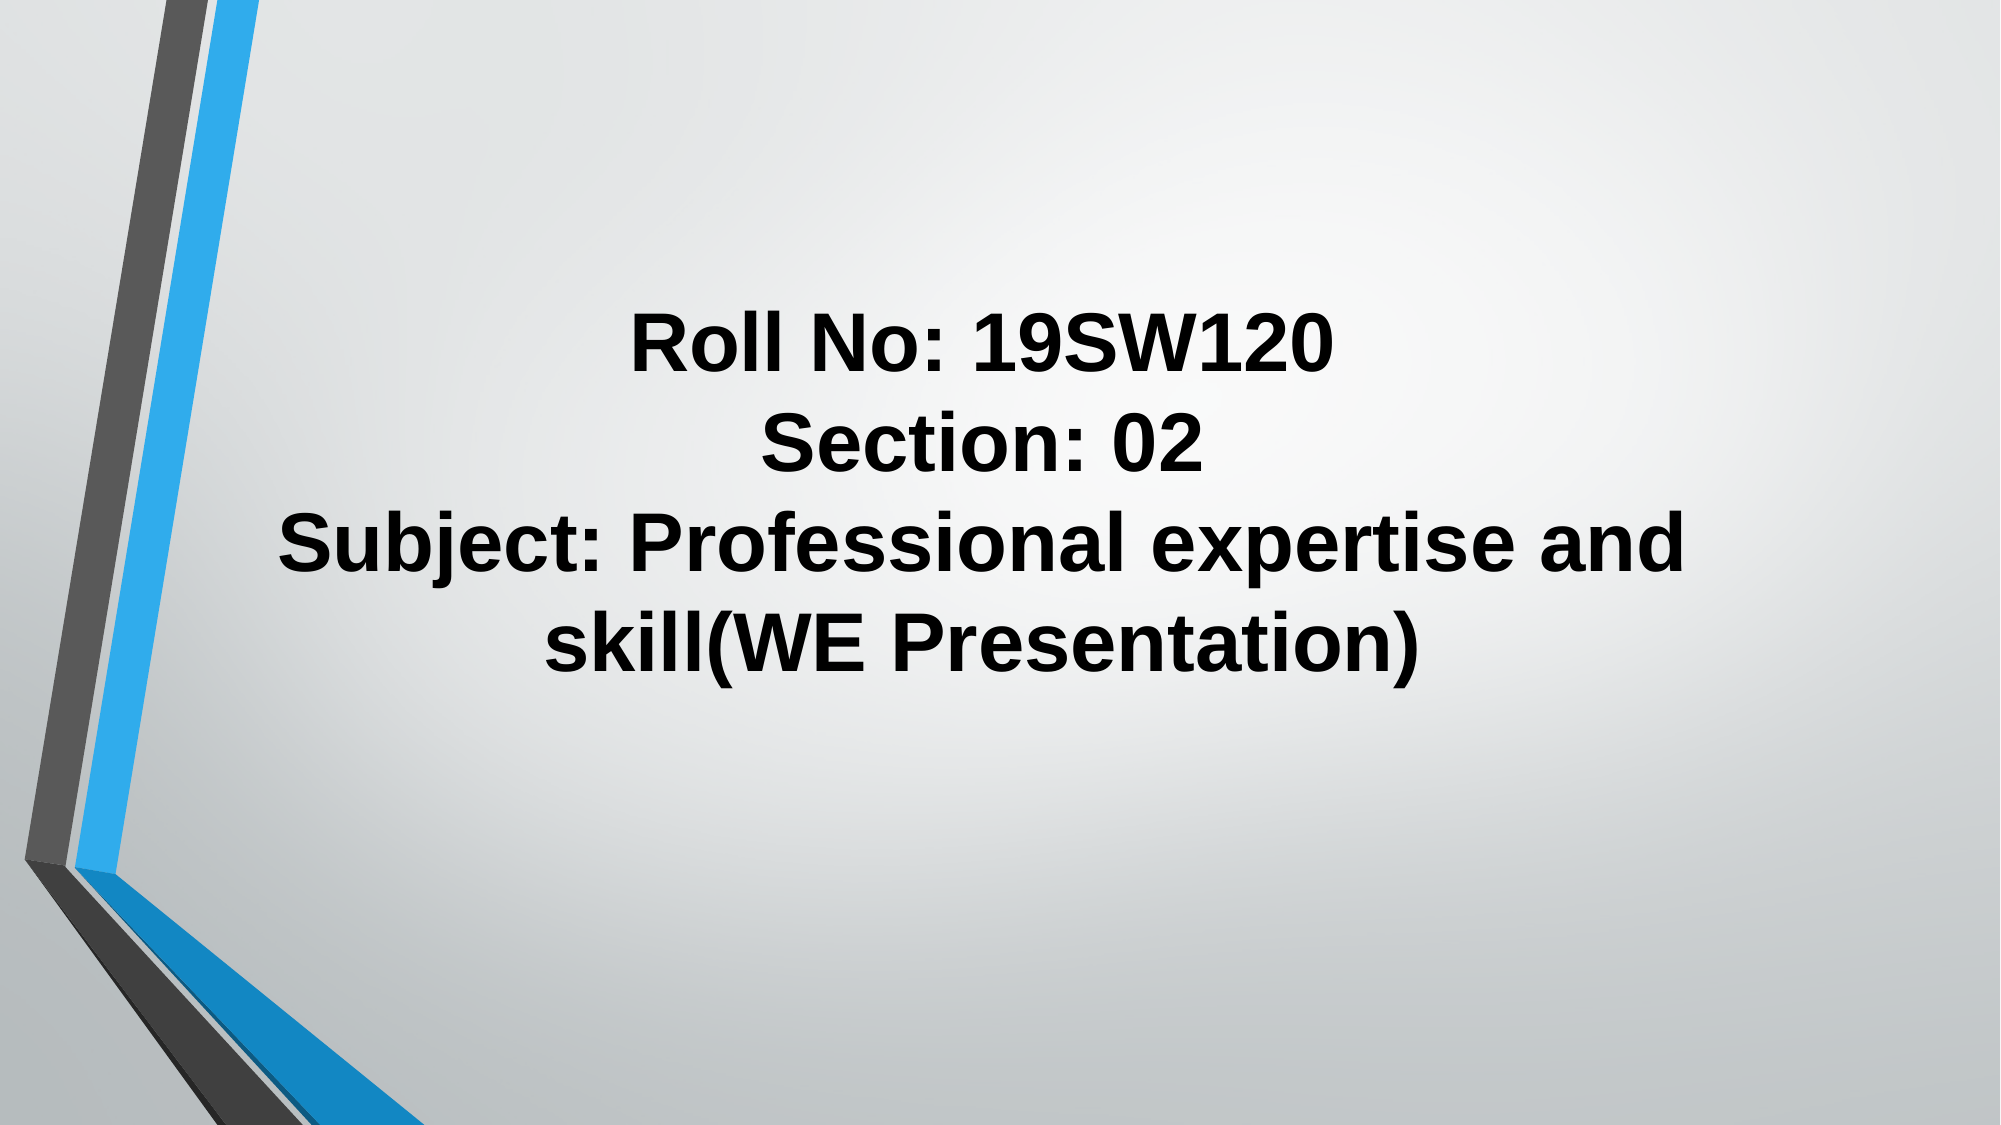

# Roll No: 19SW120 Section: 02 Subject: Professional expertise and skill(WE Presentation)